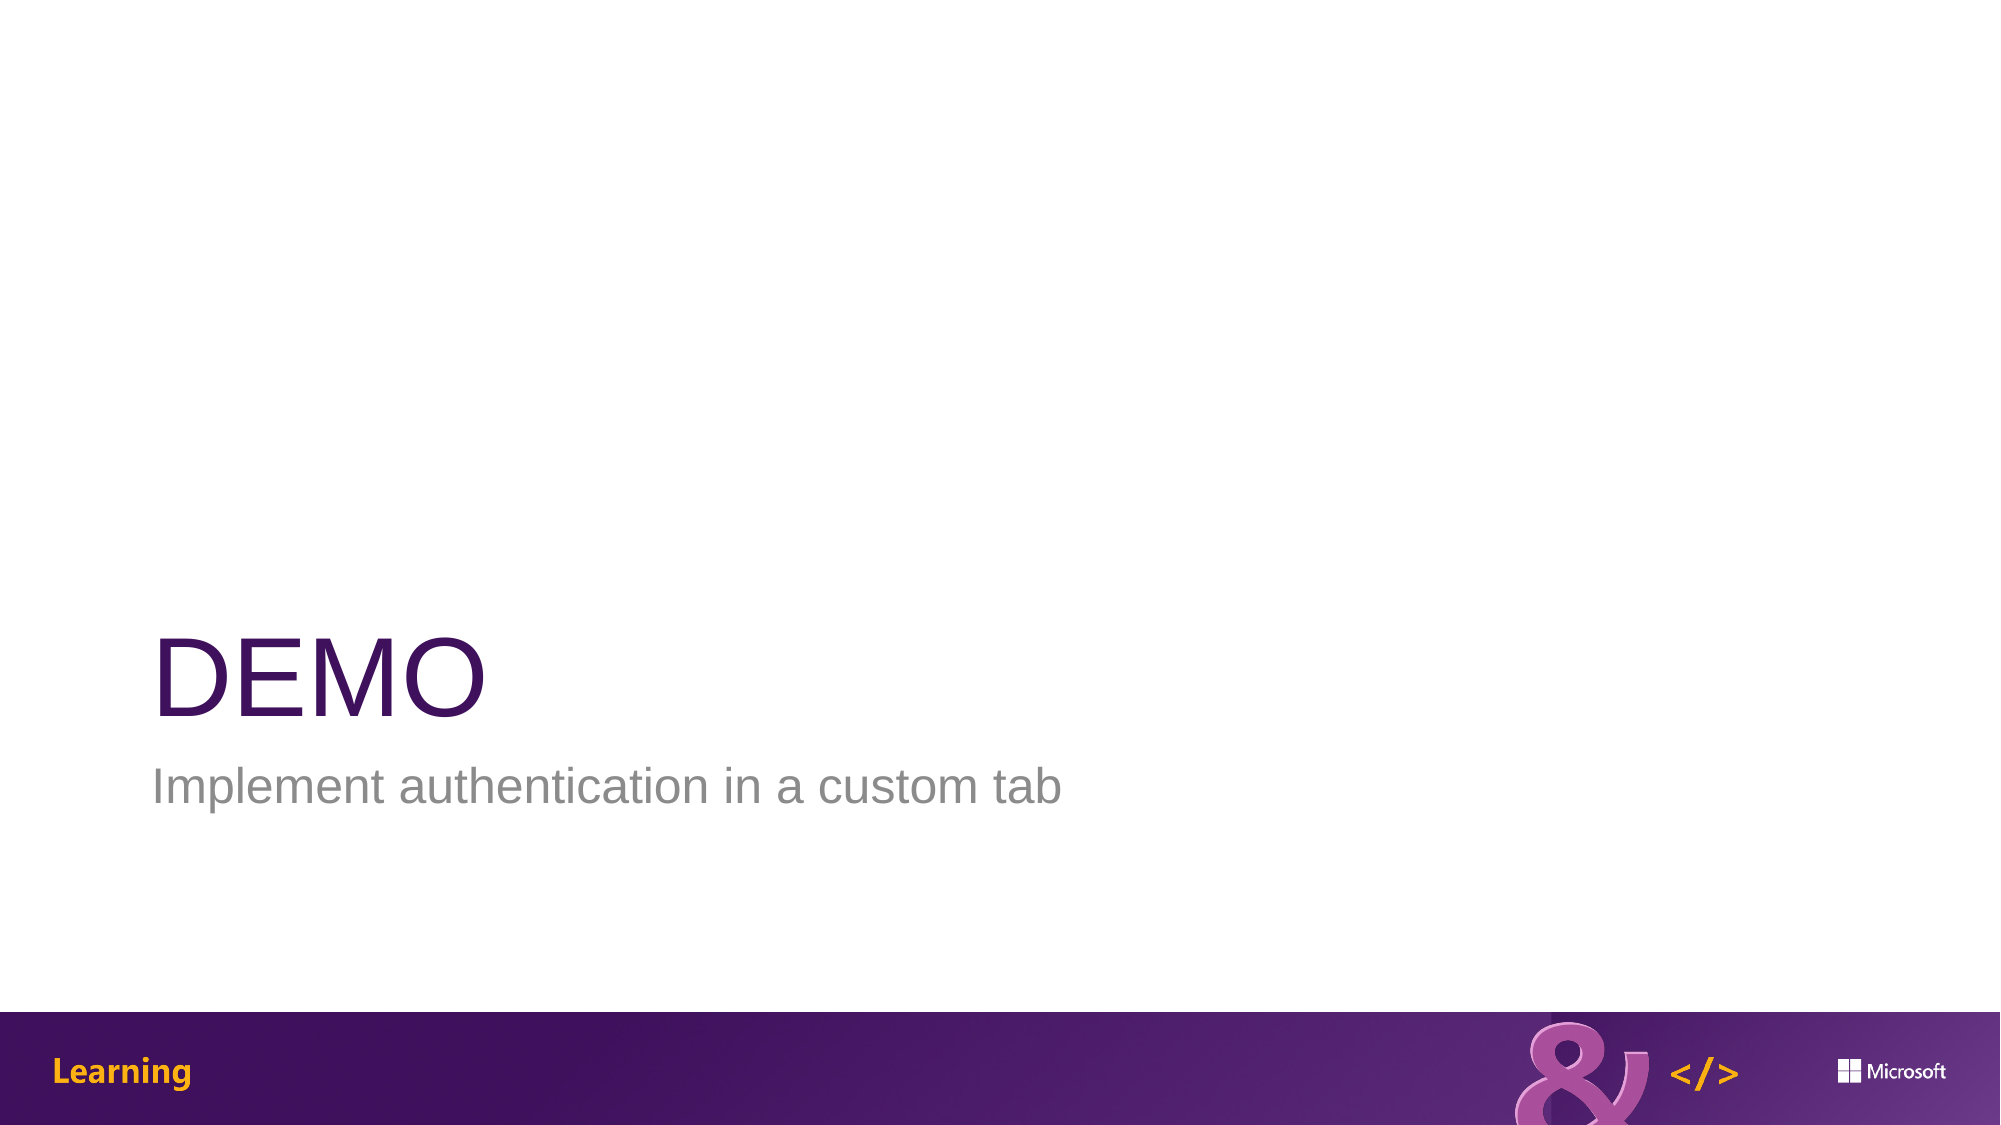

# DEMO
Implement authentication in a custom tab